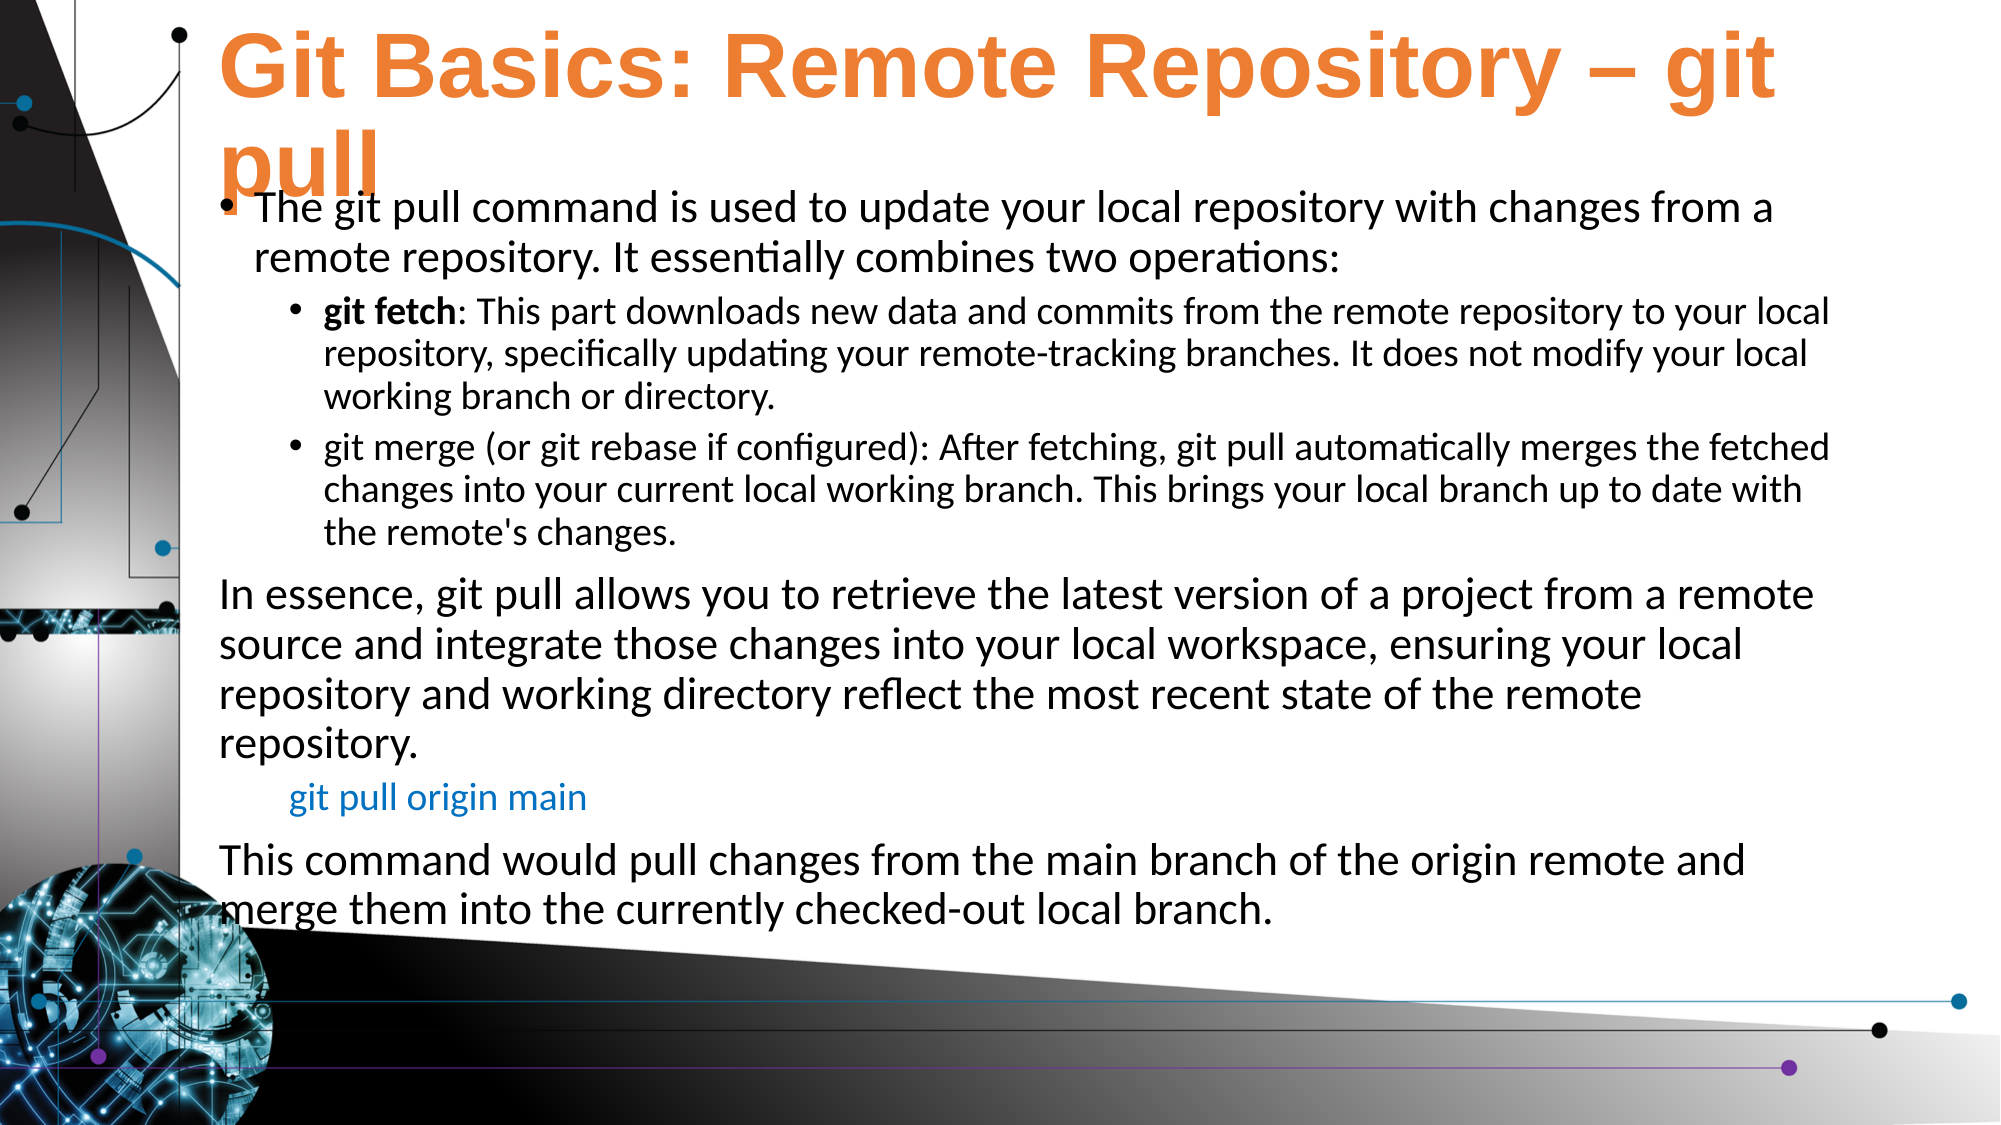

# Git Basics: Remote Repository – git pull
The git pull command is used to update your local repository with changes from a remote repository. It essentially combines two operations:
git fetch: This part downloads new data and commits from the remote repository to your local repository, specifically updating your remote-tracking branches. It does not modify your local working branch or directory.
git merge (or git rebase if configured): After fetching, git pull automatically merges the fetched changes into your current local working branch. This brings your local branch up to date with the remote's changes.
In essence, git pull allows you to retrieve the latest version of a project from a remote source and integrate those changes into your local workspace, ensuring your local repository and working directory reflect the most recent state of the remote repository.
git pull origin main
This command would pull changes from the main branch of the origin remote and merge them into the currently checked-out local branch.